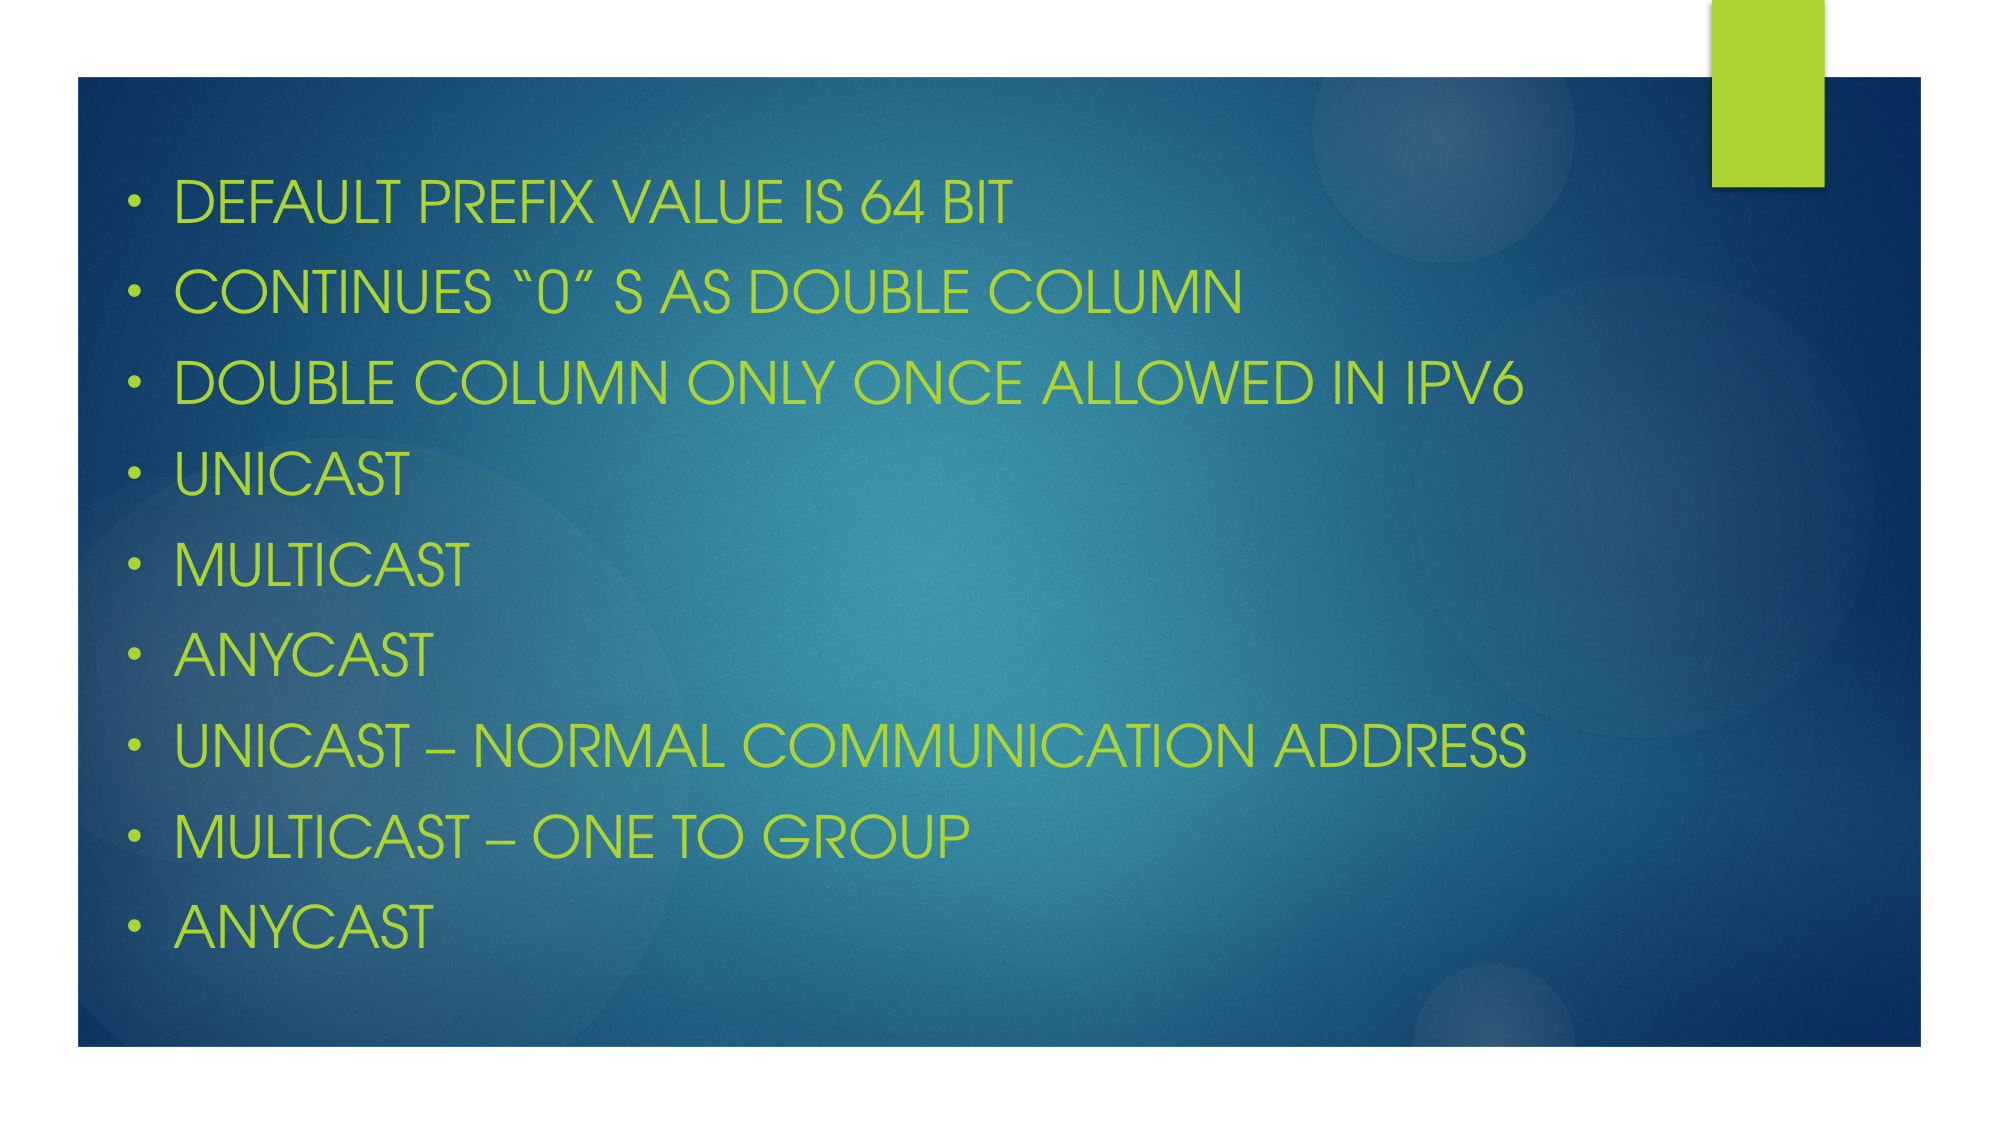

Default prefix value is 64 bit
Continues “0” s as double column
double column only once allowed in ipv6
Unicast
Multicast
Anycast
Unicast – normal communication address
Multicast – one to group
Anycast